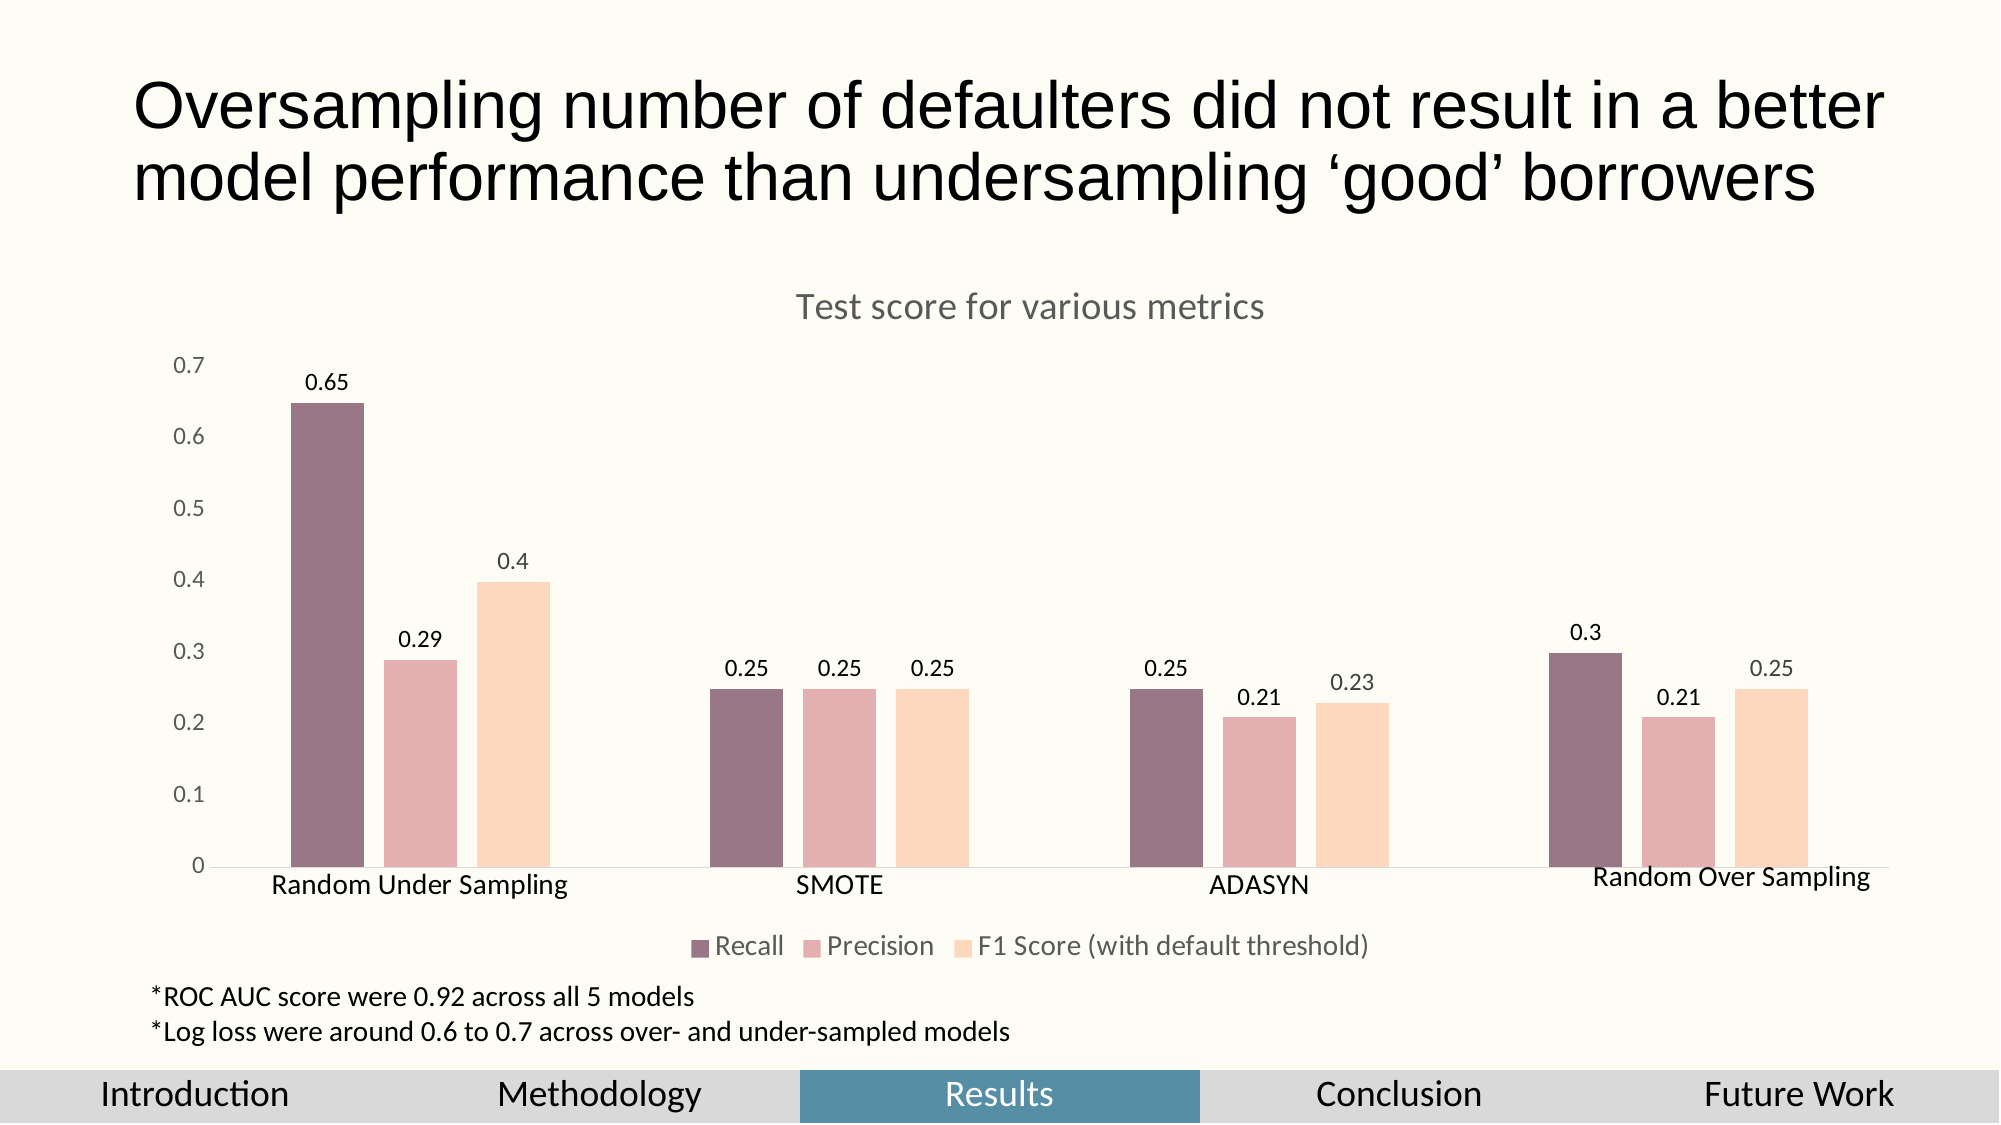

# Oversampling number of defaulters did not result in a better model performance than undersampling ‘good’ borrowers

### Chart: Test score for various metrics

| Category | Recall | Precision | F1 Score (with default threshold) |
|---|---|---|---|
| Random Under Sampling | 0.65 | 0.29 | 0.4 |
| SMOTE | 0.25 | 0.25 | 0.25 |
| ADASYN | 0.25 | 0.21 | 0.23 |
Random Over Sampling
*ROC AUC score were 0.92 across all 5 models
*Log loss were around 0.6 to 0.7 across over- and under-sampled models
| Introduction | Methodology | Results | Conclusion | Future Work |
| --- | --- | --- | --- | --- |